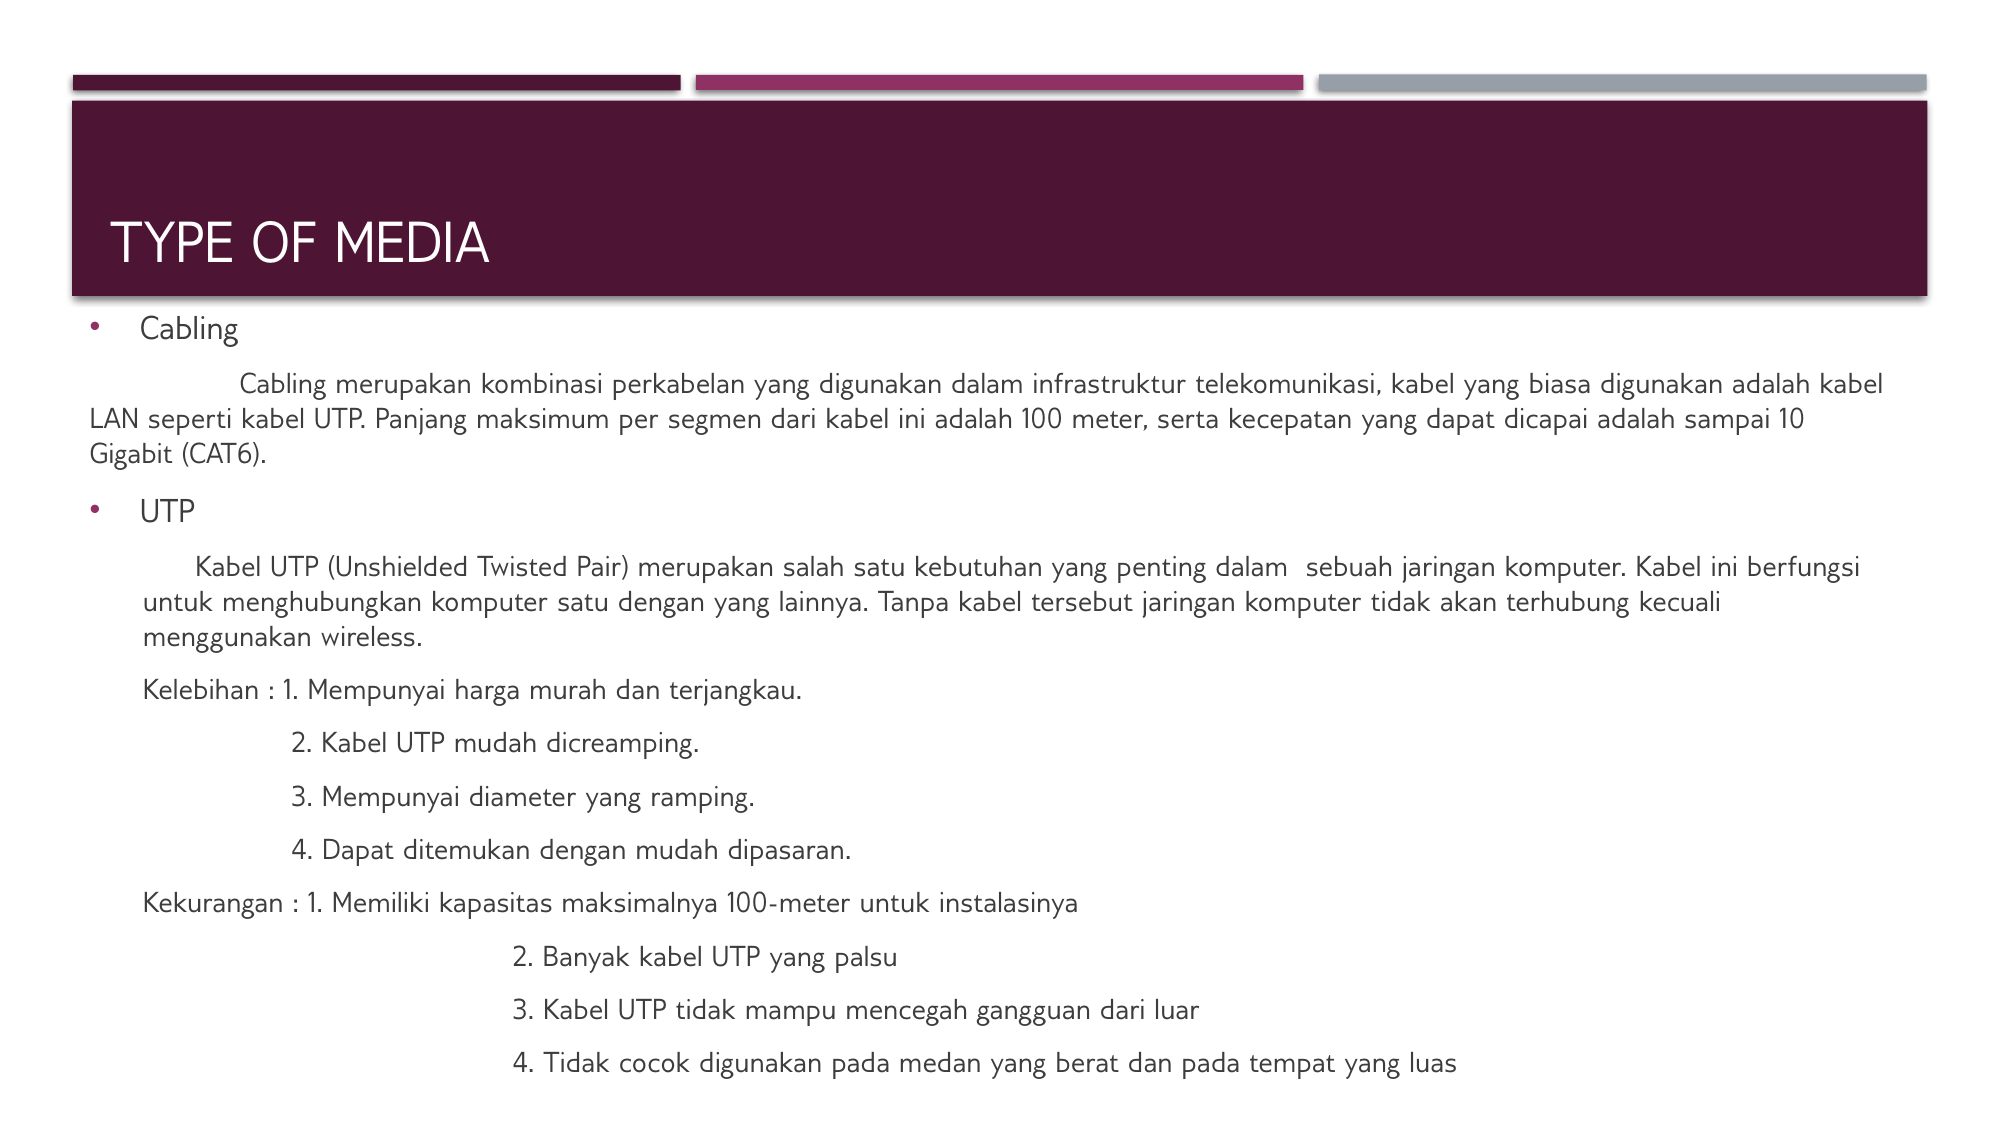

# Type of media
Cabling
	Cabling merupakan kombinasi perkabelan yang digunakan dalam infrastruktur telekomunikasi, kabel yang biasa digunakan adalah kabel LAN seperti kabel UTP. Panjang maksimum per segmen dari kabel ini adalah 100 meter, serta kecepatan yang dapat dicapai adalah sampai 10 Gigabit (CAT6).
UTP
      Kabel UTP (Unshielded Twisted Pair) merupakan salah satu kebutuhan yang penting dalam  sebuah jaringan komputer. Kabel ini berfungsi untuk menghubungkan komputer satu dengan yang lainnya. Tanpa kabel tersebut jaringan komputer tidak akan terhubung kecuali menggunakan wireless.
Kelebihan : 1. Mempunyai harga murah dan terjangkau.
                 2. Kabel UTP mudah dicreamping.
                 3. Mempunyai diameter yang ramping.
                 4. Dapat ditemukan dengan mudah dipasaran.
Kekurangan : 1. Memiliki kapasitas maksimalnya 100-meter untuk instalasinya
		        2. Banyak kabel UTP yang palsu
		        3. Kabel UTP tidak mampu mencegah gangguan dari luar
		        4. Tidak cocok digunakan pada medan yang berat dan pada tempat yang luas